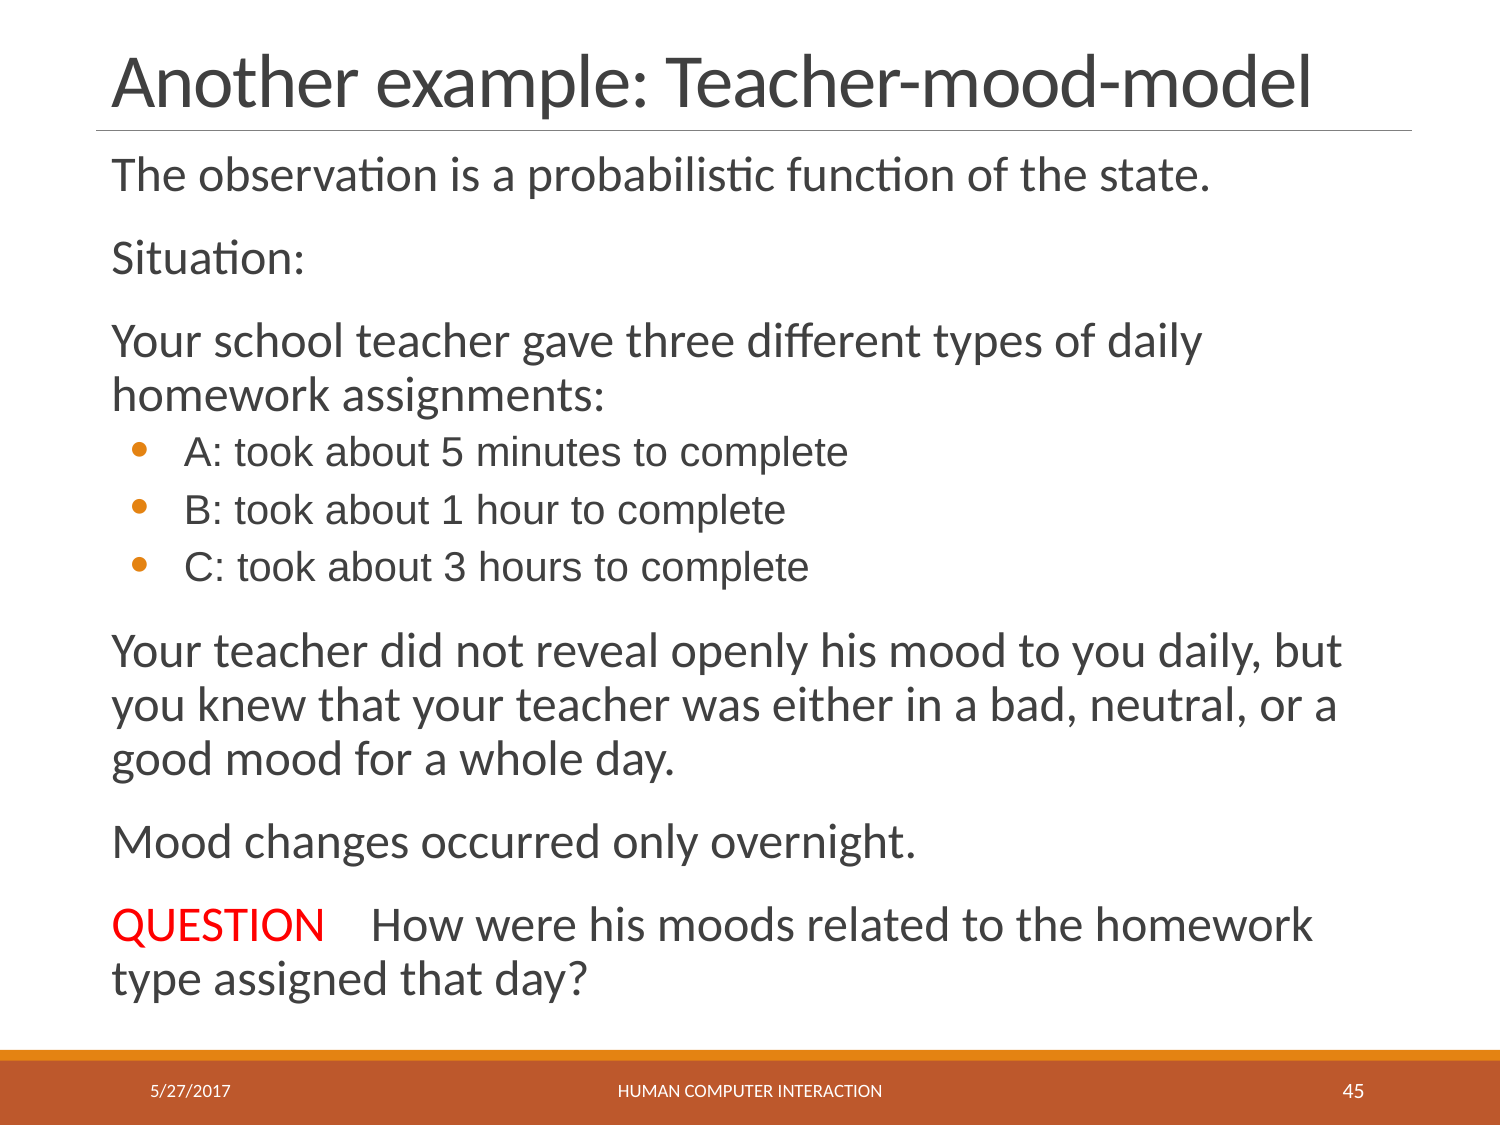

# Another example: Teacher-mood-model
The observation is a probabilistic function of the state.
Situation:
Your school teacher gave three different types of daily homework assignments:
A: took about 5 minutes to complete
B: took about 1 hour to complete
C: took about 3 hours to complete
Your teacher did not reveal openly his mood to you daily, but you knew that your teacher was either in a bad, neutral, or a good mood for a whole day.
Mood changes occurred only overnight.
Question    How were his moods related to the homework type assigned that day?

5/27/2017
Human Computer Interaction
45